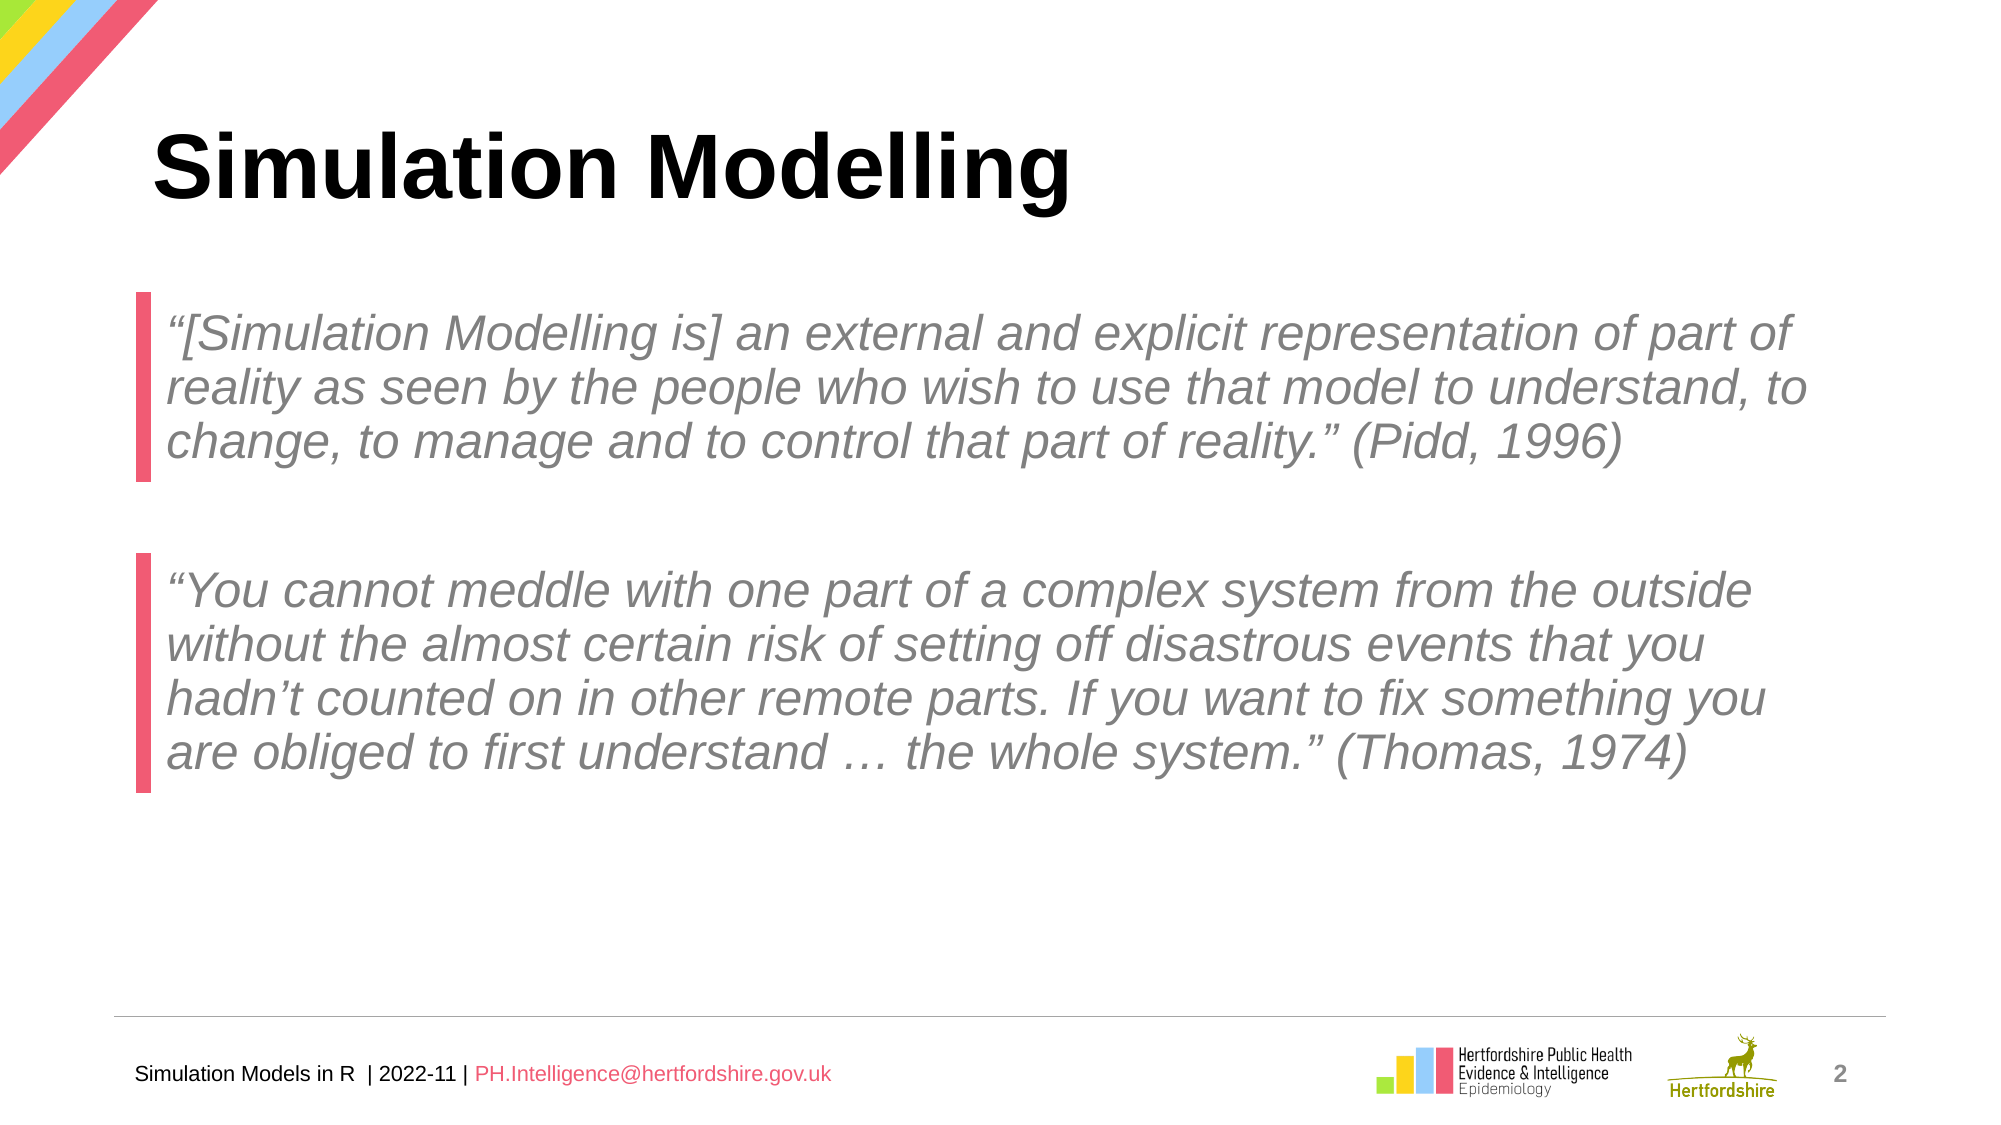

# Simulation Modelling

“[Simulation Modelling is] an external and explicit representation of part of reality as seen by the people who wish to use that model to understand, to change, to manage and to control that part of reality.” (Pidd, 1996)

“You cannot meddle with one part of a complex system from the outside without the almost certain risk of setting off disastrous events that you hadn’t counted on in other remote parts. If you want to fix something you are obliged to first understand … the whole system.” (Thomas, 1974)

2
Simulation Models in R  | 2022-11 | PH.Intelligence@hertfordshire.gov.uk